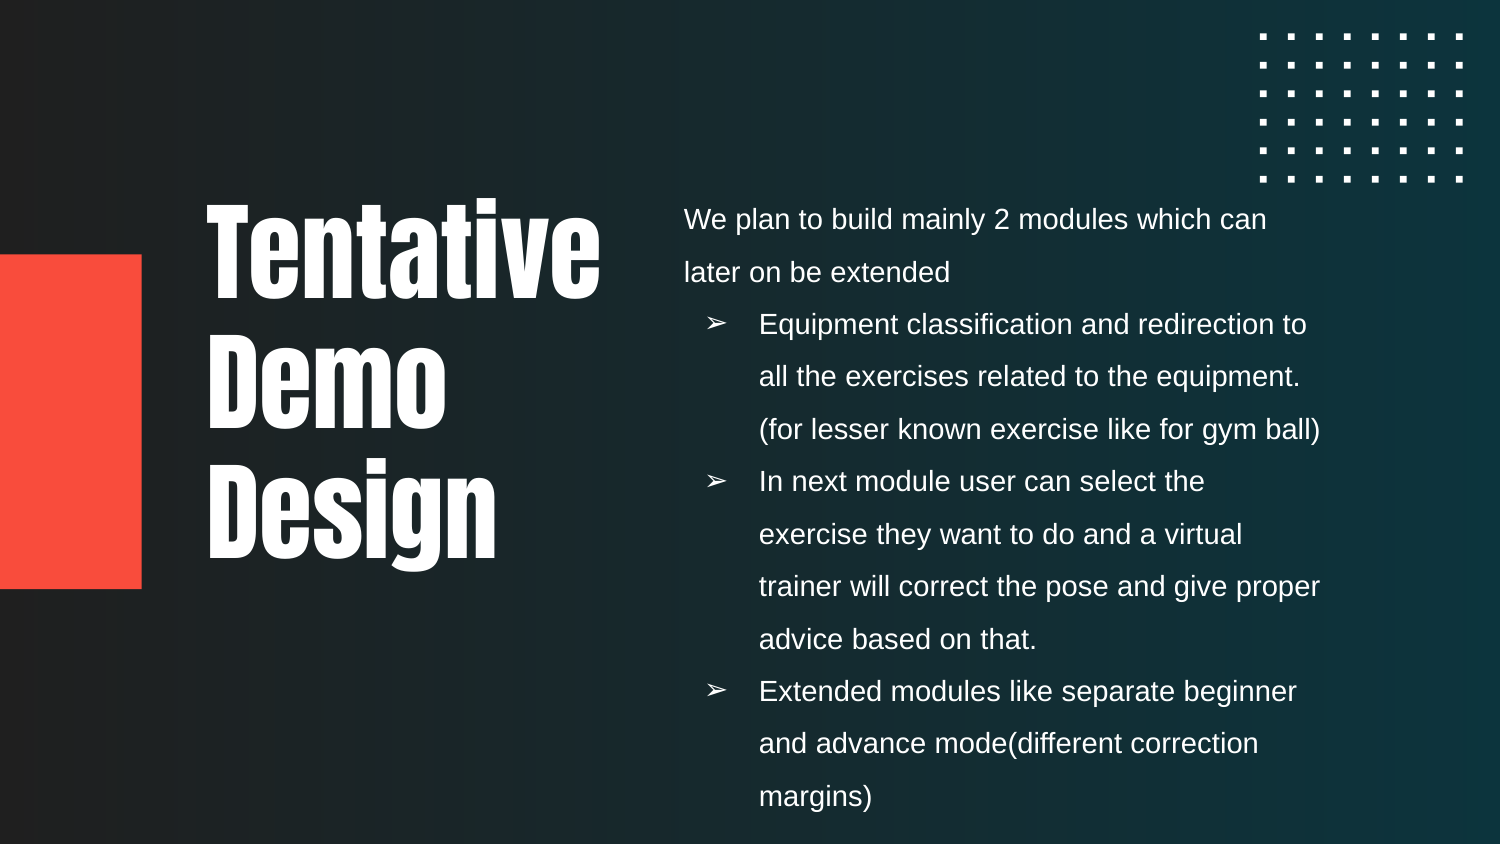

We plan to build mainly 2 modules which can later on be extended
Equipment classification and redirection to all the exercises related to the equipment. (for lesser known exercise like for gym ball)
In next module user can select the exercise they want to do and a virtual trainer will correct the pose and give proper advice based on that.
Extended modules like separate beginner and advance mode(different correction margins)
# Tentative Demo Design